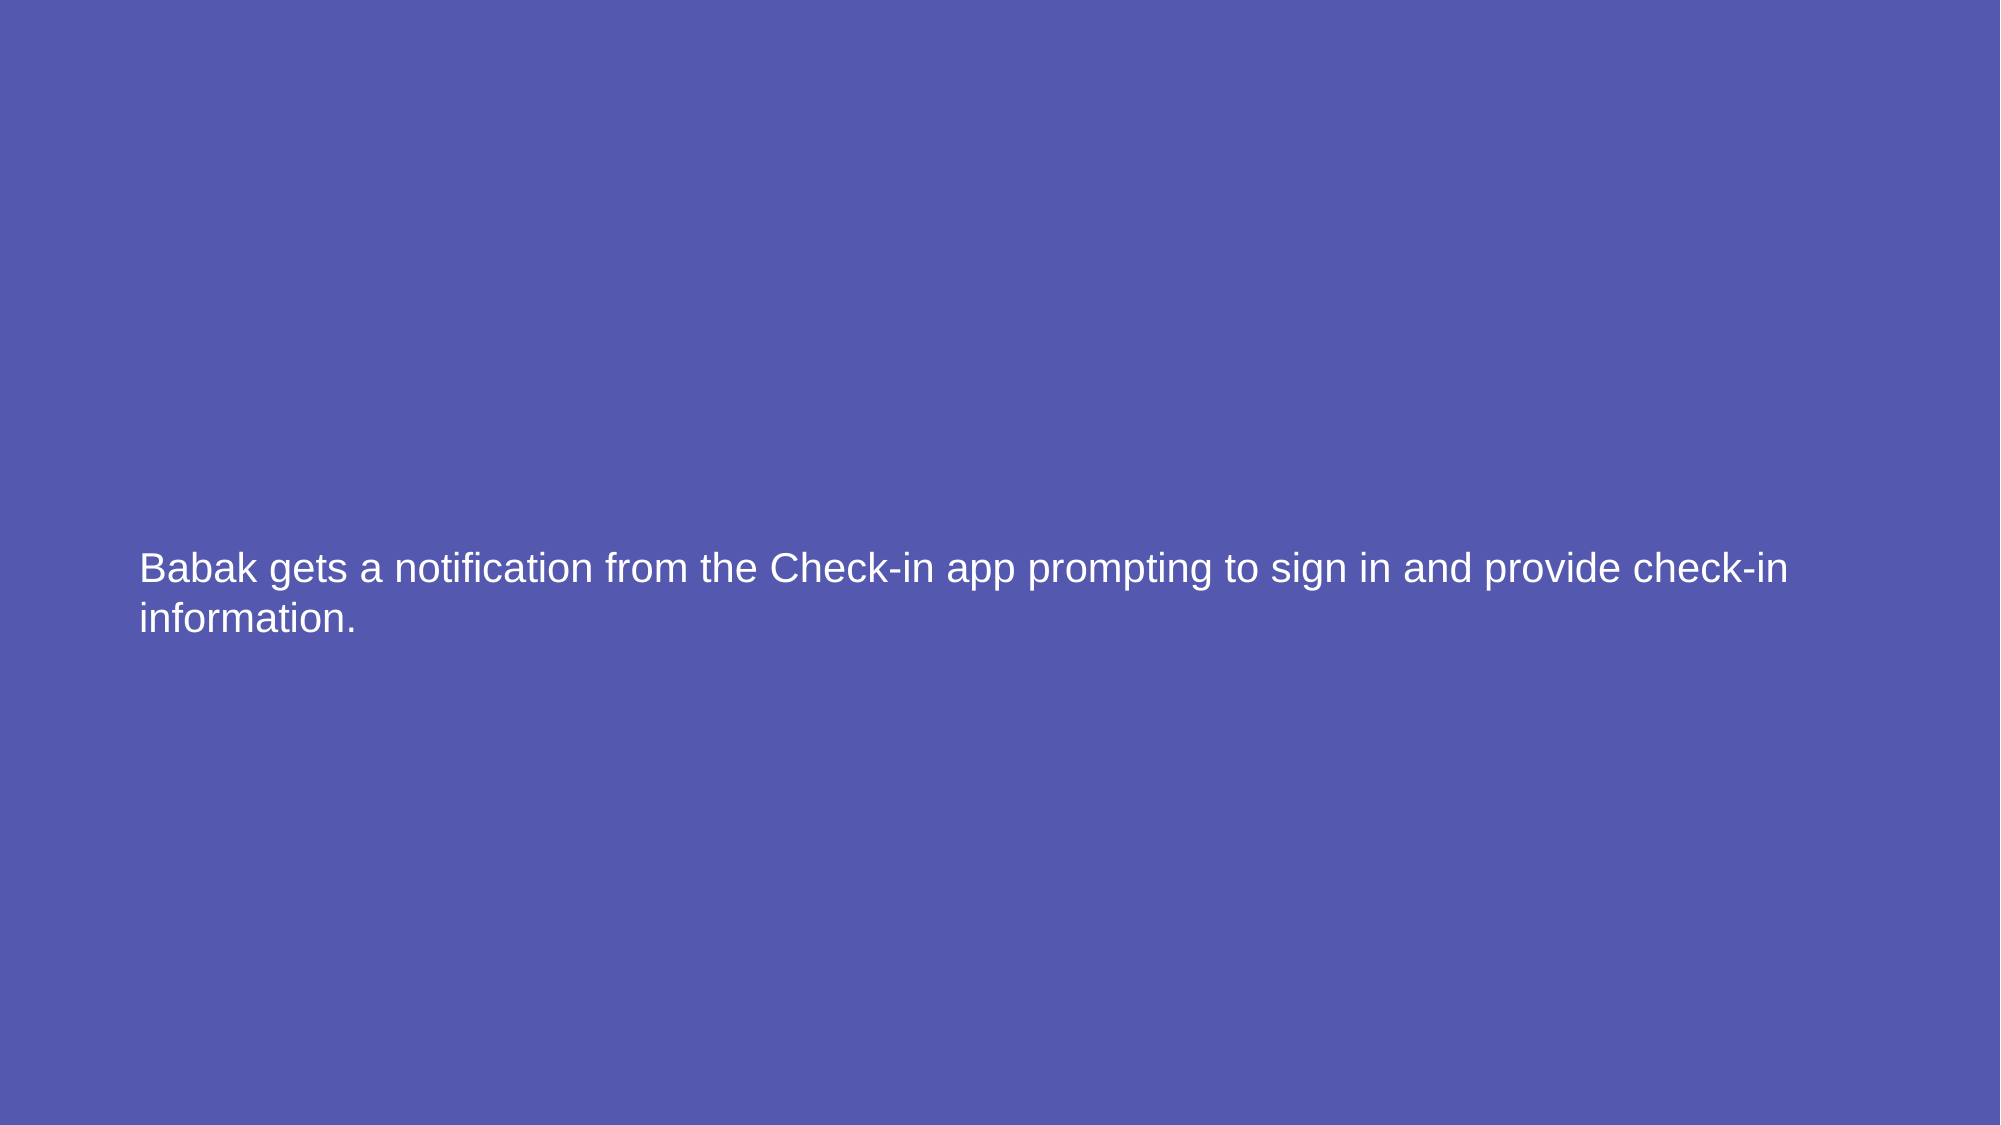

Babak gets a notification from the Check-in app prompting to sign in and provide check-in information.